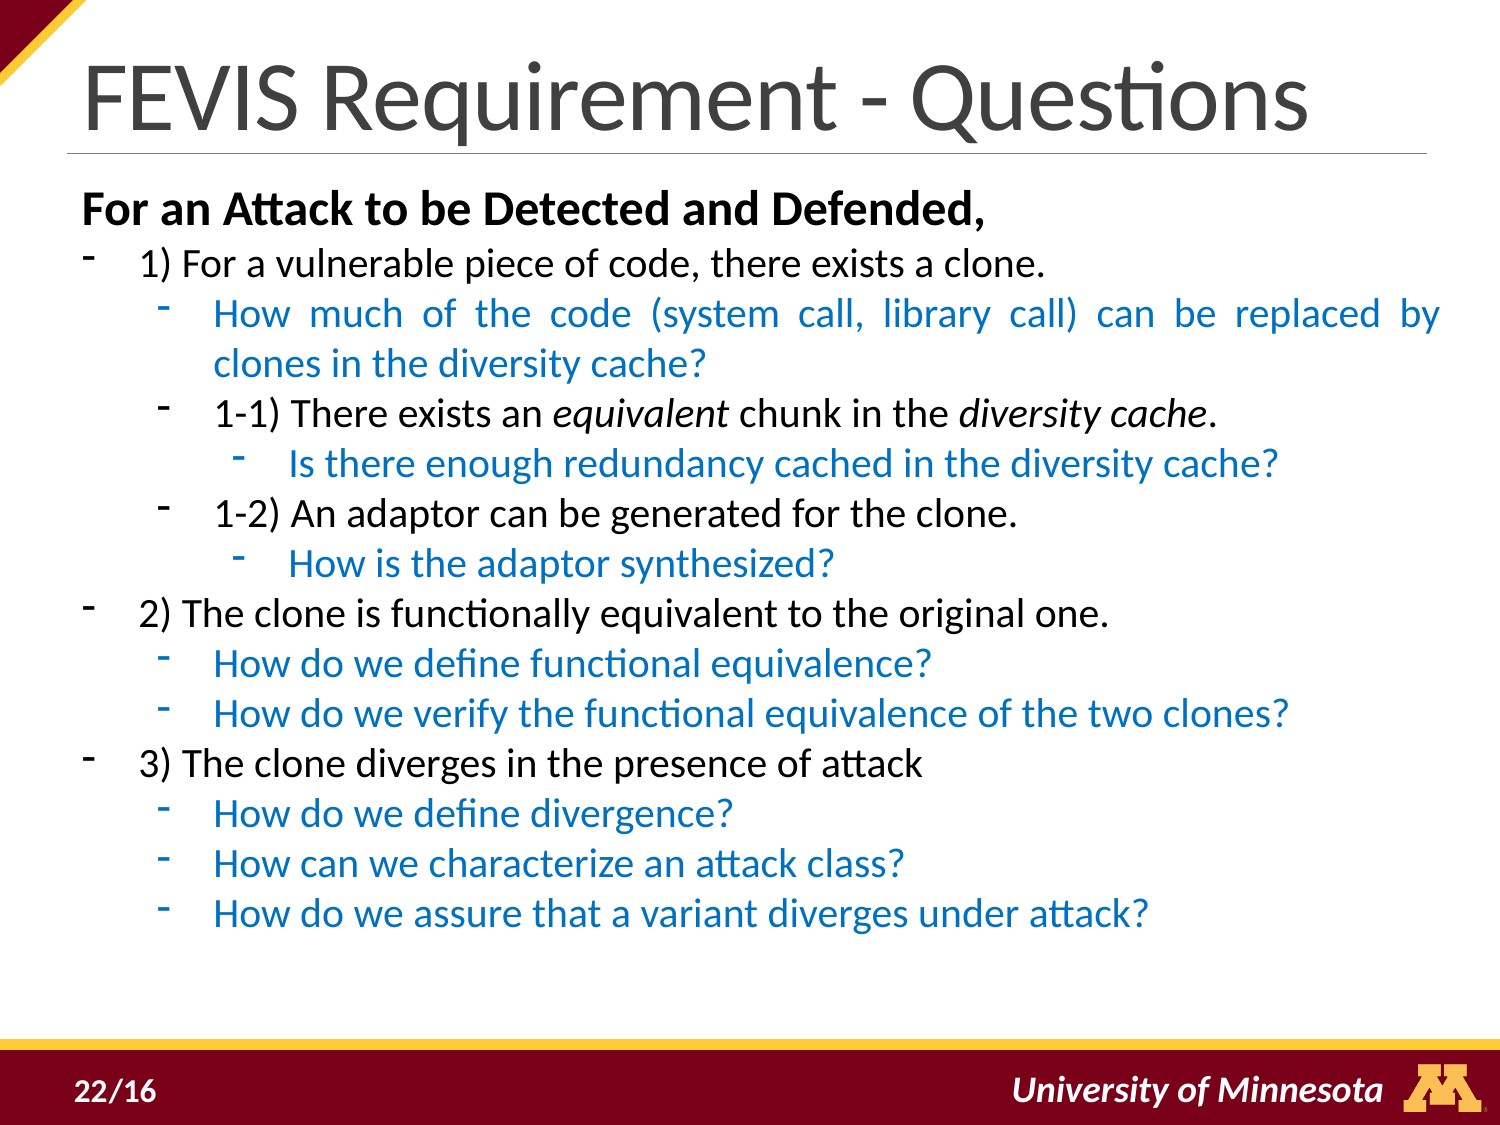

FEVIS Requirement - Questions
For an Attack to be Detected and Defended,
1) For a vulnerable piece of code, there exists a clone.
How much of the code (system call, library call) can be replaced by clones in the diversity cache?
1-1) There exists an equivalent chunk in the diversity cache.
Is there enough redundancy cached in the diversity cache?
1-2) An adaptor can be generated for the clone.
How is the adaptor synthesized?
2) The clone is functionally equivalent to the original one.
How do we define functional equivalence?
How do we verify the functional equivalence of the two clones?
3) The clone diverges in the presence of attack
How do we define divergence?
How can we characterize an attack class?
How do we assure that a variant diverges under attack?
22